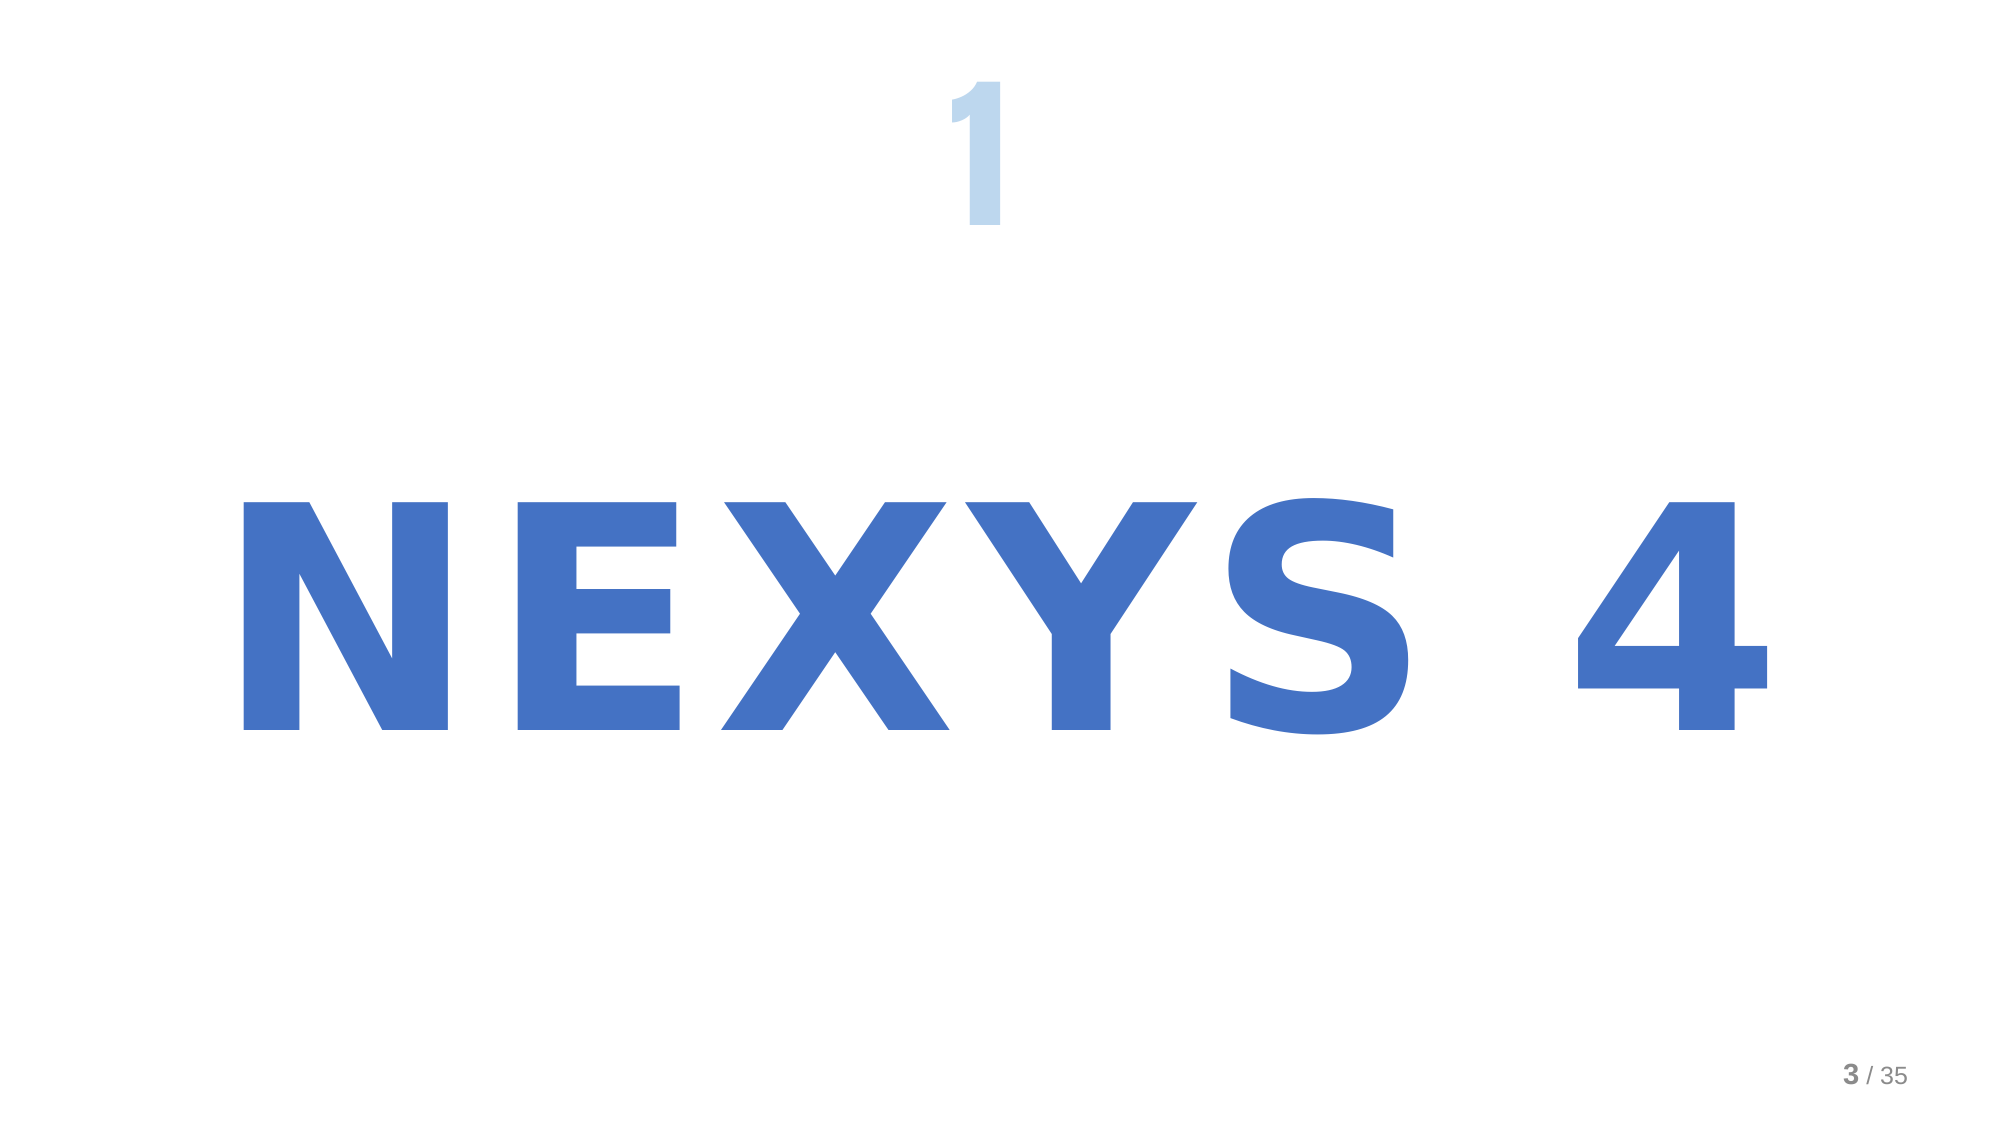

1
# NEXYS 4
3 / 35